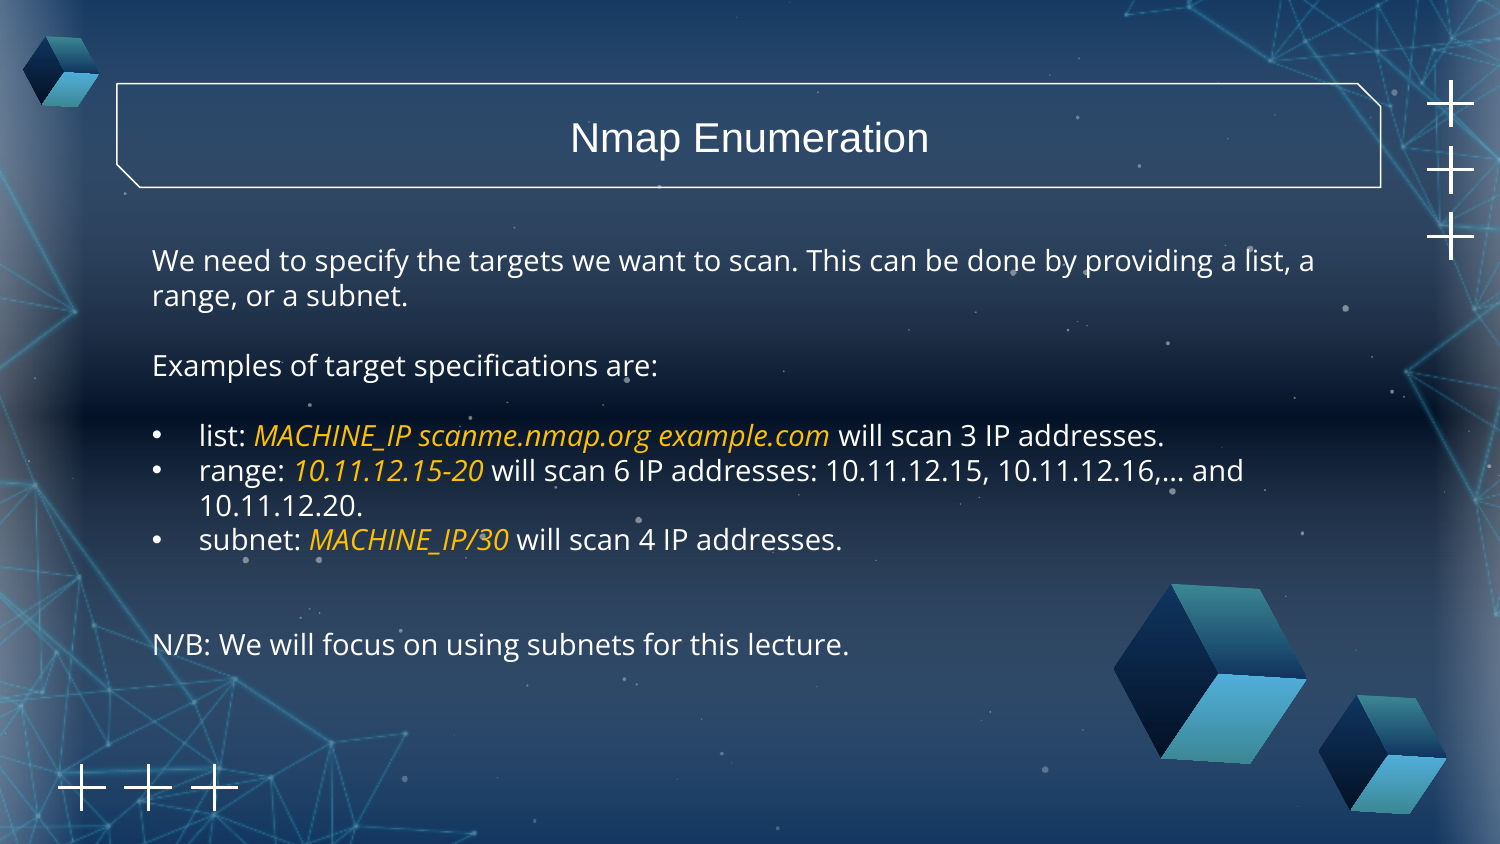

Nmap Enumeration
We need to specify the targets we want to scan. This can be done by providing a list, a range, or a subnet.

Examples of target specifications are:

list: MACHINE_IP scanme.nmap.org example.com will scan 3 IP addresses.
range: 10.11.12.15-20 will scan 6 IP addresses: 10.11.12.15, 10.11.12.16,… and 10.11.12.20.
subnet: MACHINE_IP/30 will scan 4 IP addresses.

N/B: We will focus on using subnets for this lecture.